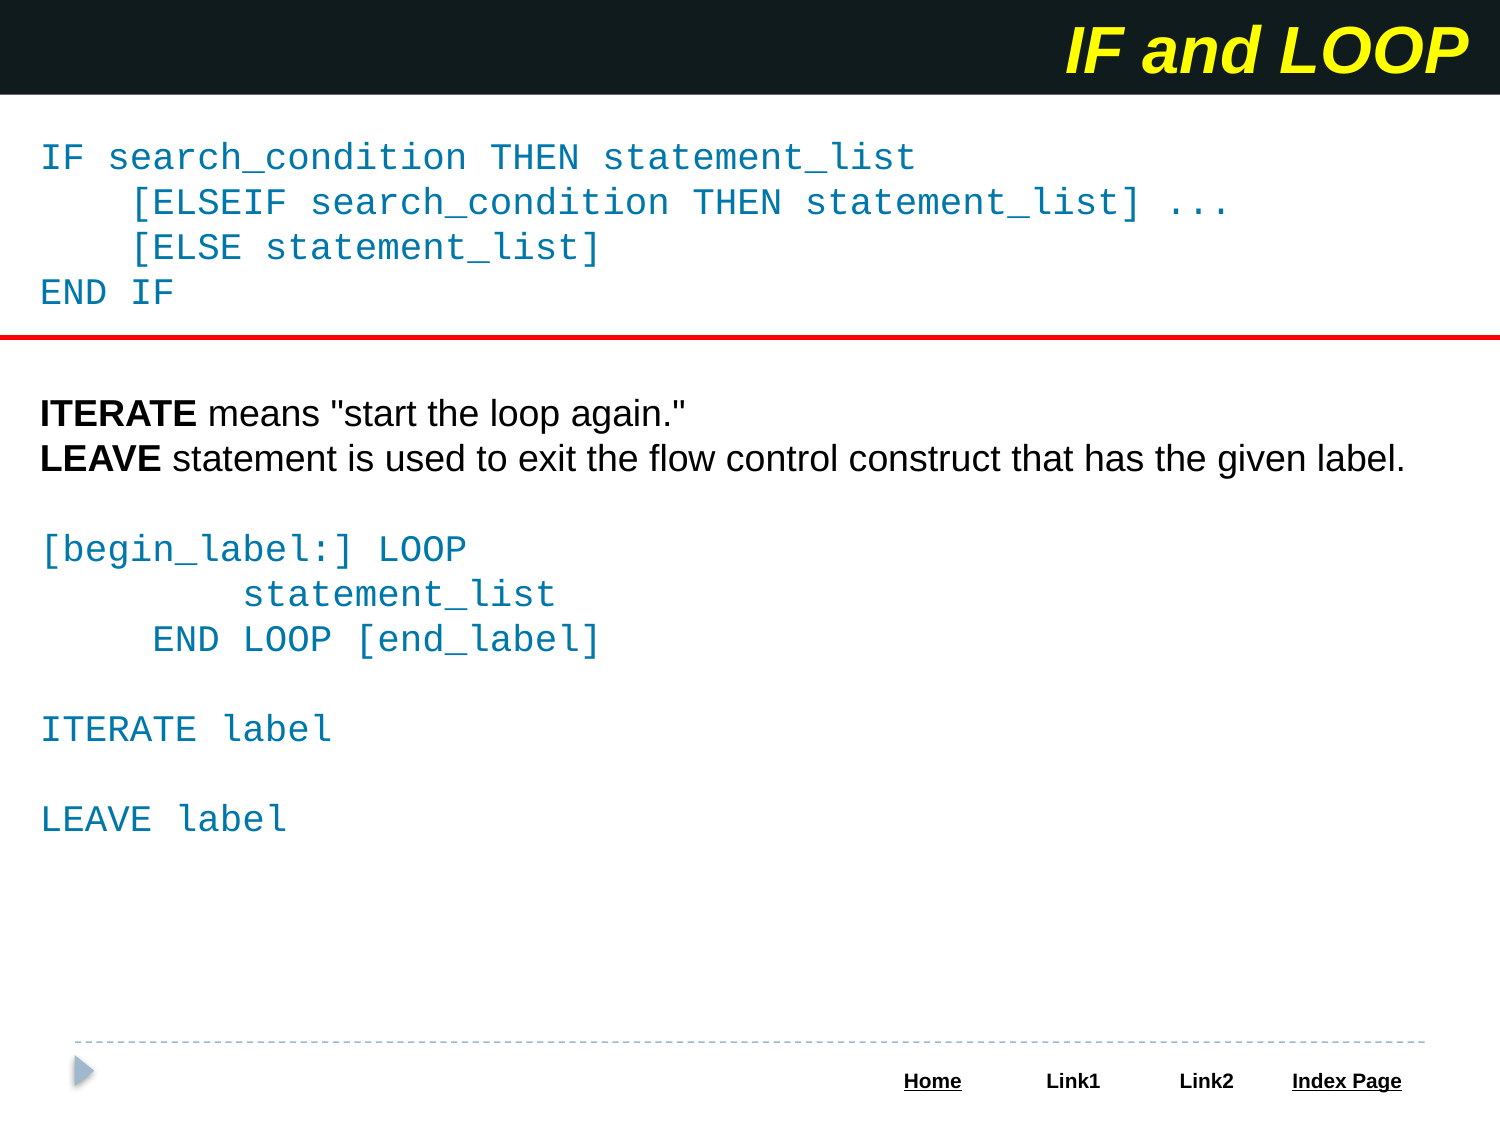

IF and LOOP
IF search_condition THEN statement_list
    [ELSEIF search_condition THEN statement_list] ...
    [ELSE statement_list]
END IF
ITERATE means "start the loop again."
LEAVE statement is used to exit the flow control construct that has the given label.
[begin_label:] LOOP
         statement_list
     END LOOP [end_label]

ITERATE label

LEAVE label